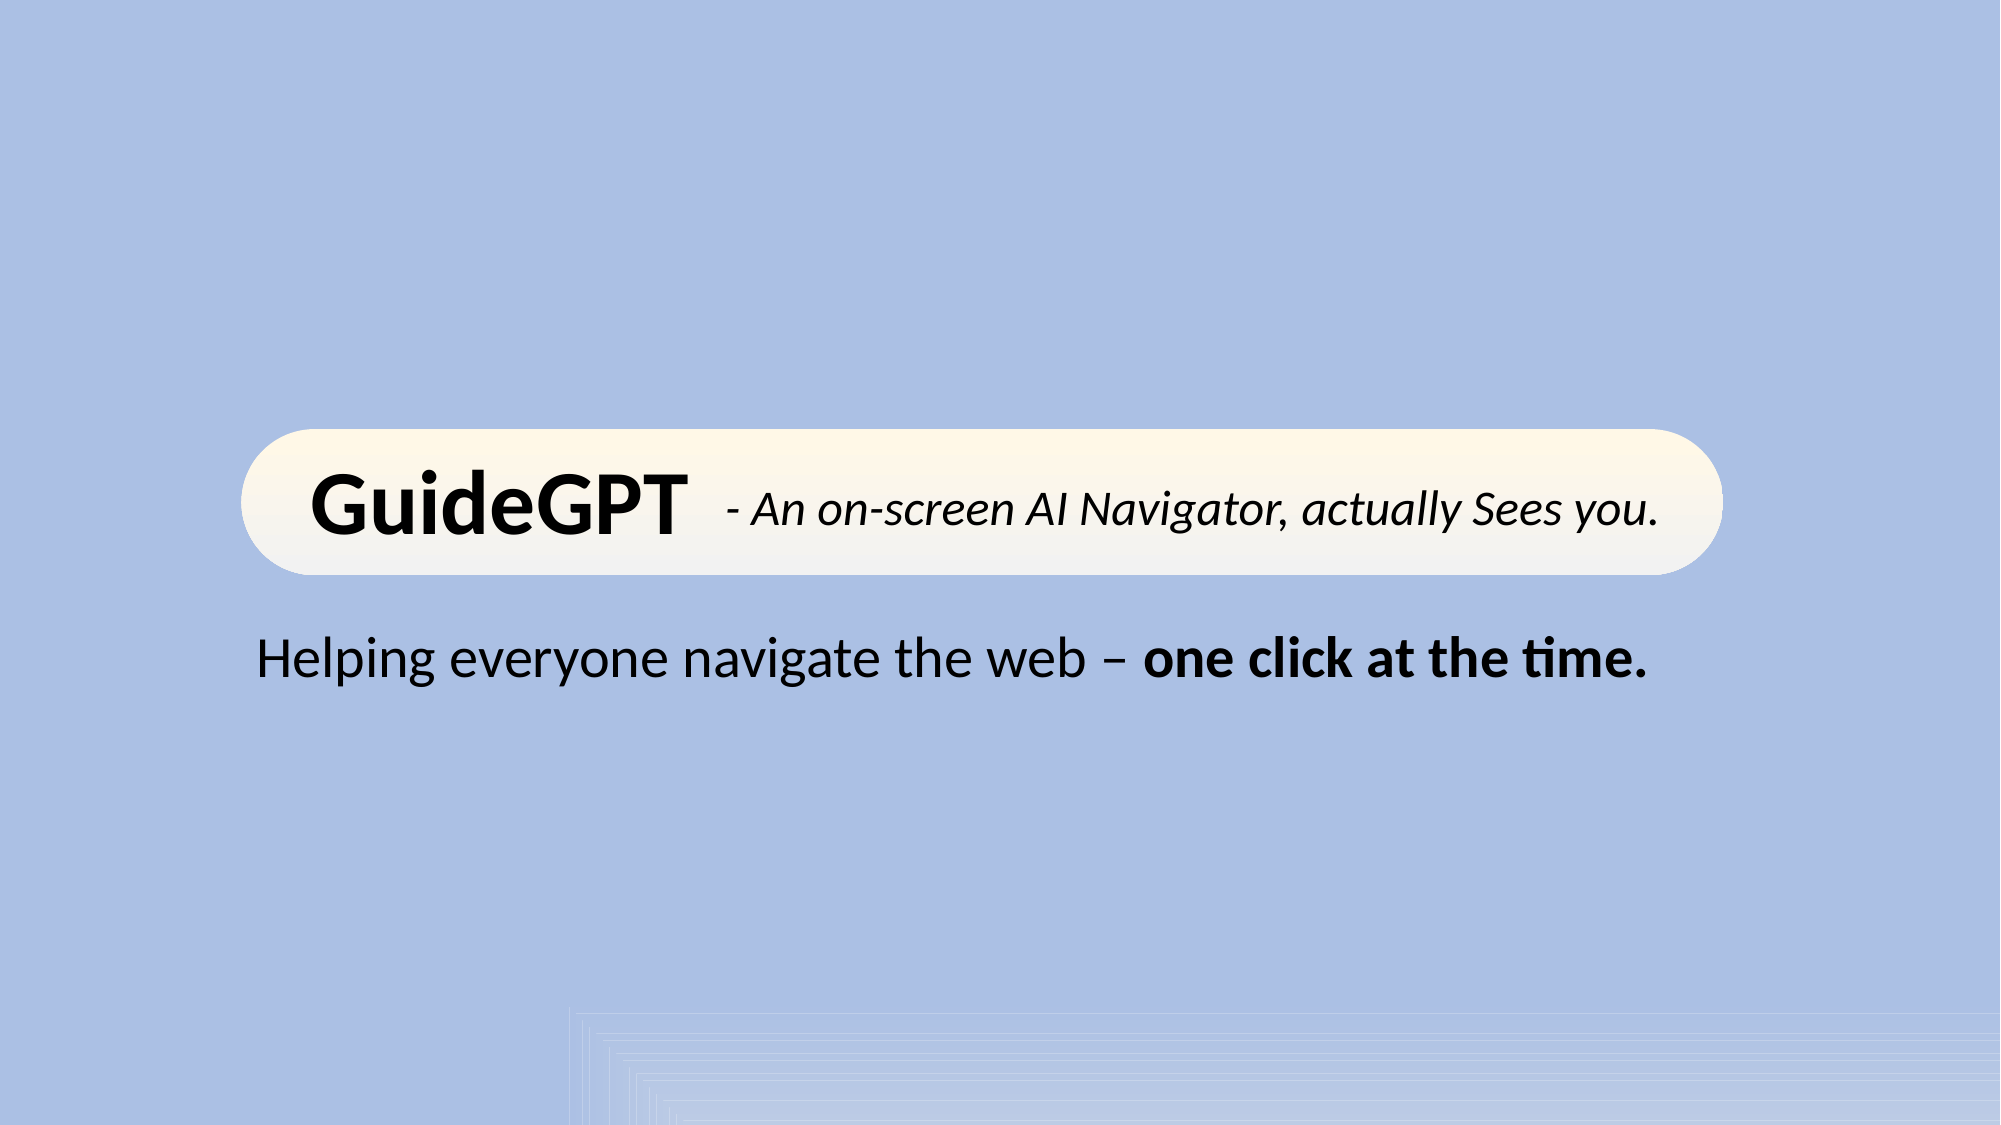

GuideGPT
- An on-screen AI Navigator, actually Sees you.
Helping everyone navigate the web – one click at the time.